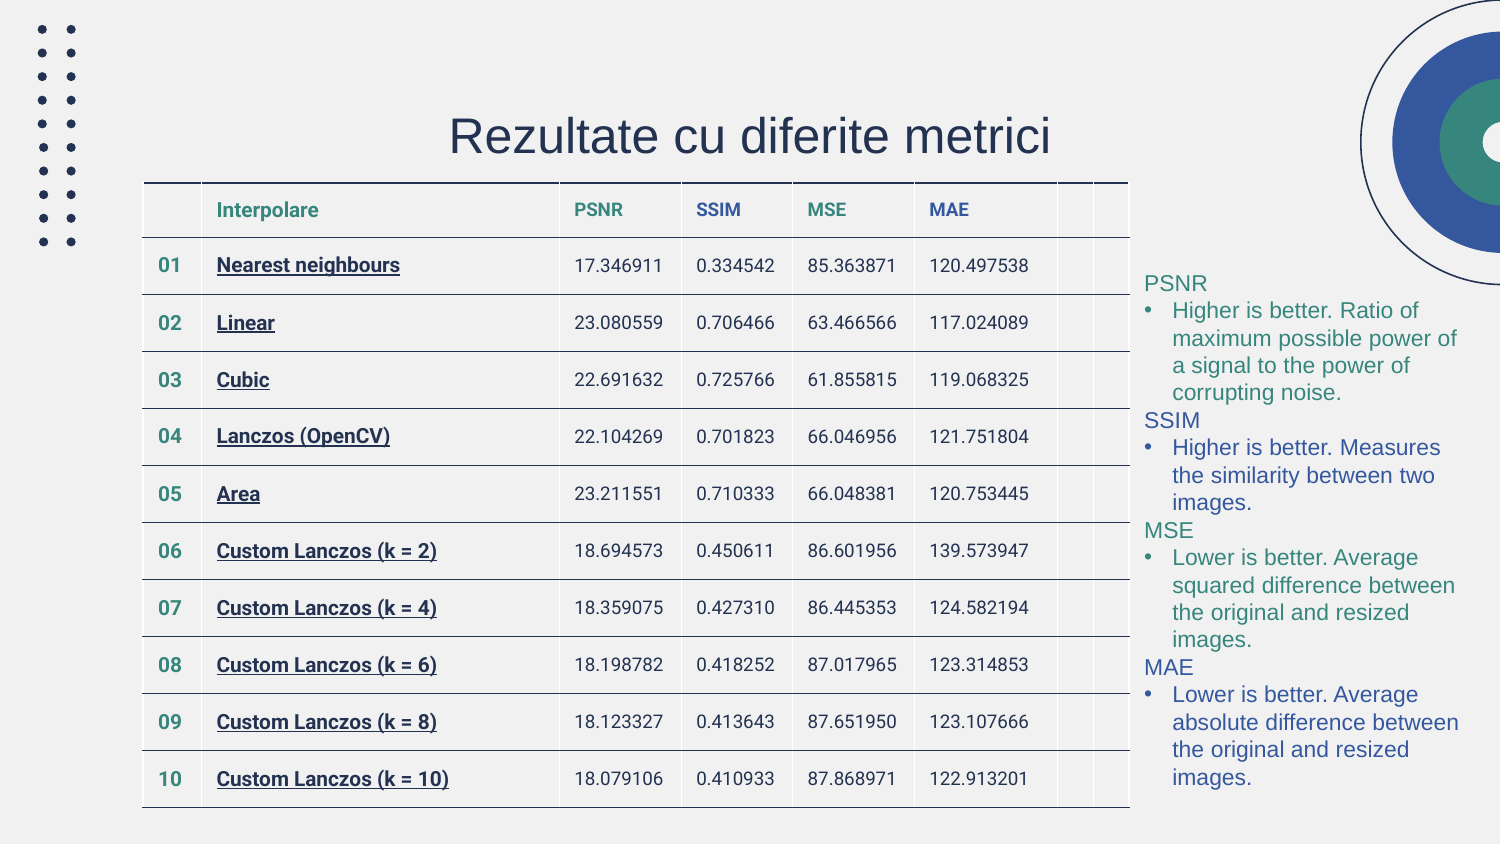

# Rezultate cu diferite metrici
|  | Interpolare | PSNR | SSIM | MSE | MAE |  |  |
| --- | --- | --- | --- | --- | --- | --- | --- |
| 01 | Nearest neighbours | 17.346911 | 0.334542 | 85.363871 | 120.497538 |  |  |
| 02 | Linear | 23.080559 | 0.706466 | 63.466566 | 117.024089 |  |  |
| 03 | Cubic | 22.691632 | 0.725766 | 61.855815 | 119.068325 |  |  |
| 04 | Lanczos (OpenCV) | 22.104269 | 0.701823 | 66.046956 | 121.751804 |  |  |
| 05 | Area | 23.211551 | 0.710333 | 66.048381 | 120.753445 |  |  |
| 06 | Custom Lanczos (k = 2) | 18.694573 | 0.450611 | 86.601956 | 139.573947 |  |  |
| 07 | Custom Lanczos (k = 4) | 18.359075 | 0.427310 | 86.445353 | 124.582194 |  |  |
| 08 | Custom Lanczos (k = 6) | 18.198782 | 0.418252 | 87.017965 | 123.314853 |  |  |
| 09 | Custom Lanczos (k = 8) | 18.123327 | 0.413643 | 87.651950 | 123.107666 |  |  |
| 10 | Custom Lanczos (k = 10) | 18.079106 | 0.410933 | 87.868971 | 122.913201 |  |  |
PSNR
Higher is better. Ratio of maximum possible power of a signal to the power of corrupting noise.
SSIM
Higher is better. Measures the similarity between two images.
MSE
Lower is better. Average squared difference between the original and resized images.
MAE
Lower is better. Average absolute difference between the original and resized images.